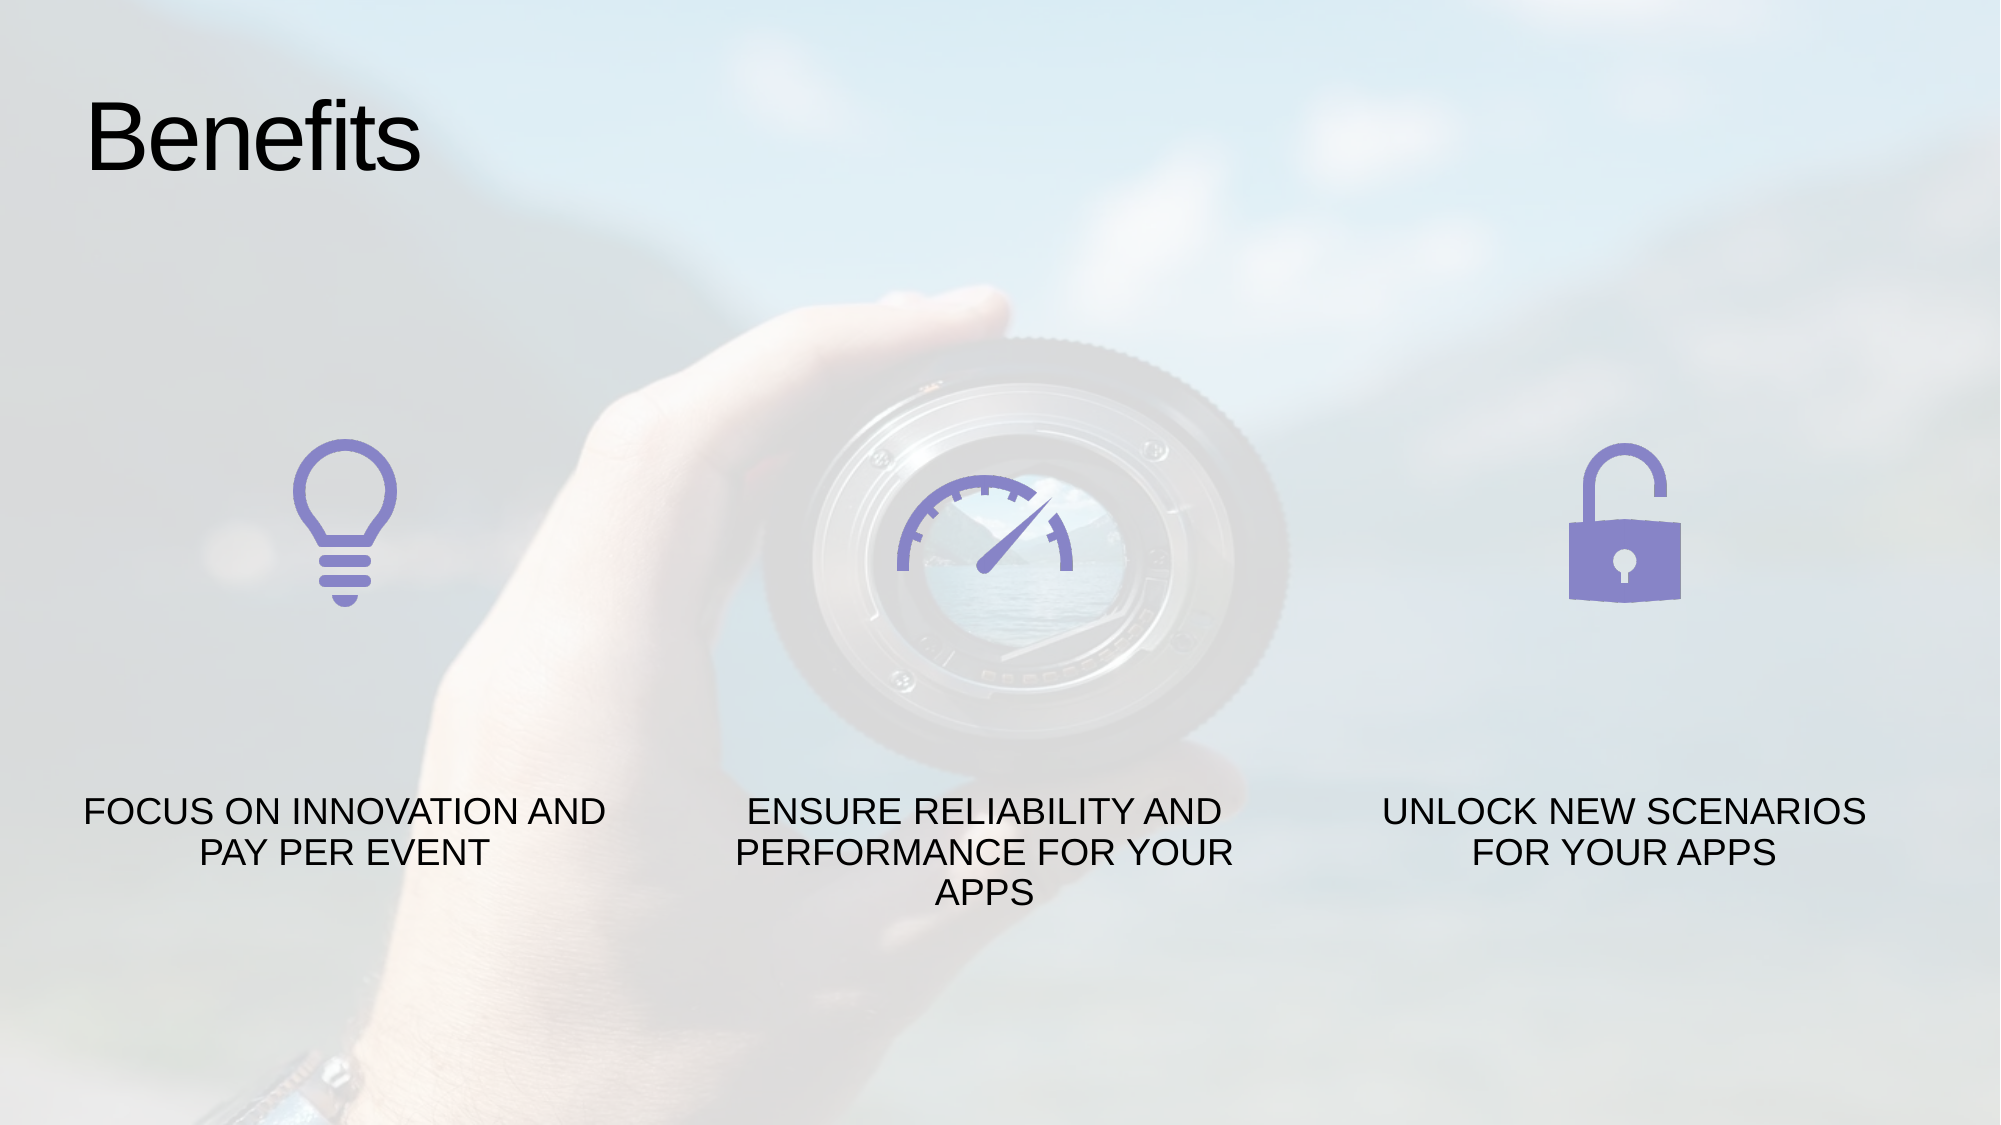

# Benefits

Focus on innovation and pay per event

Ensure reliability and performance for your apps

Unlock new scenarios for your apps